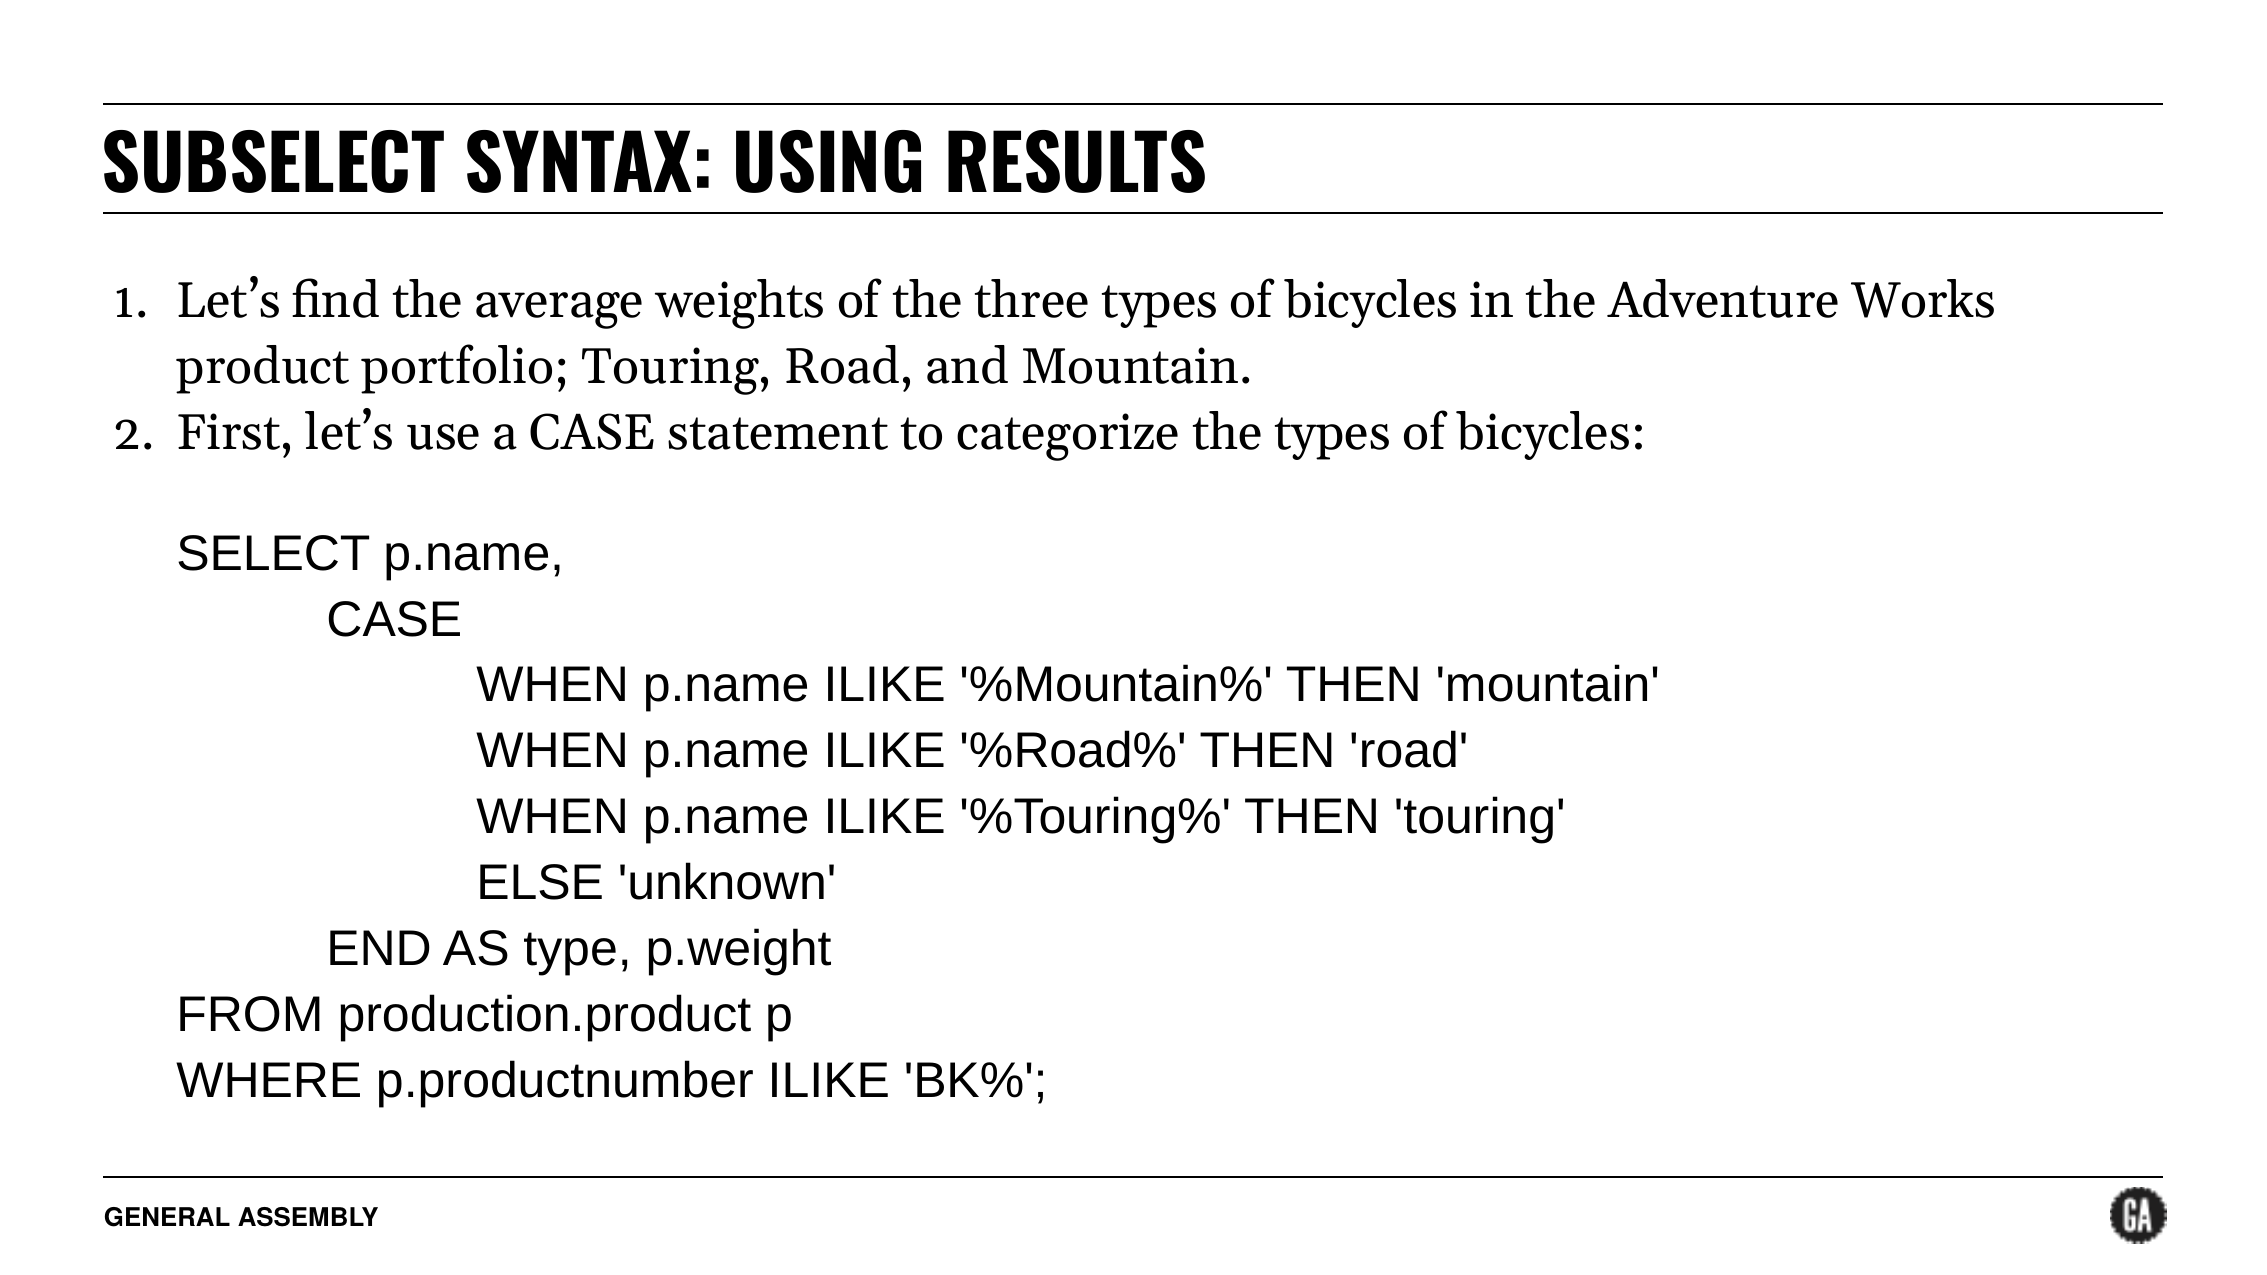

# SUBSELECT SYNTAX: USING RESULTS
Let’s find the average weights of the three types of bicycles in the Adventure Works product portfolio; Touring, Road, and Mountain.
First, let’s use a CASE statement to categorize the types of bicycles:

SELECT p.name,
	CASE
		WHEN p.name ILIKE '%Mountain%' THEN 'mountain'
		WHEN p.name ILIKE '%Road%' THEN 'road'
		WHEN p.name ILIKE '%Touring%' THEN 'touring'
		ELSE 'unknown'
	END AS type, p.weight
FROM production.product p
WHERE p.productnumber ILIKE 'BK%';